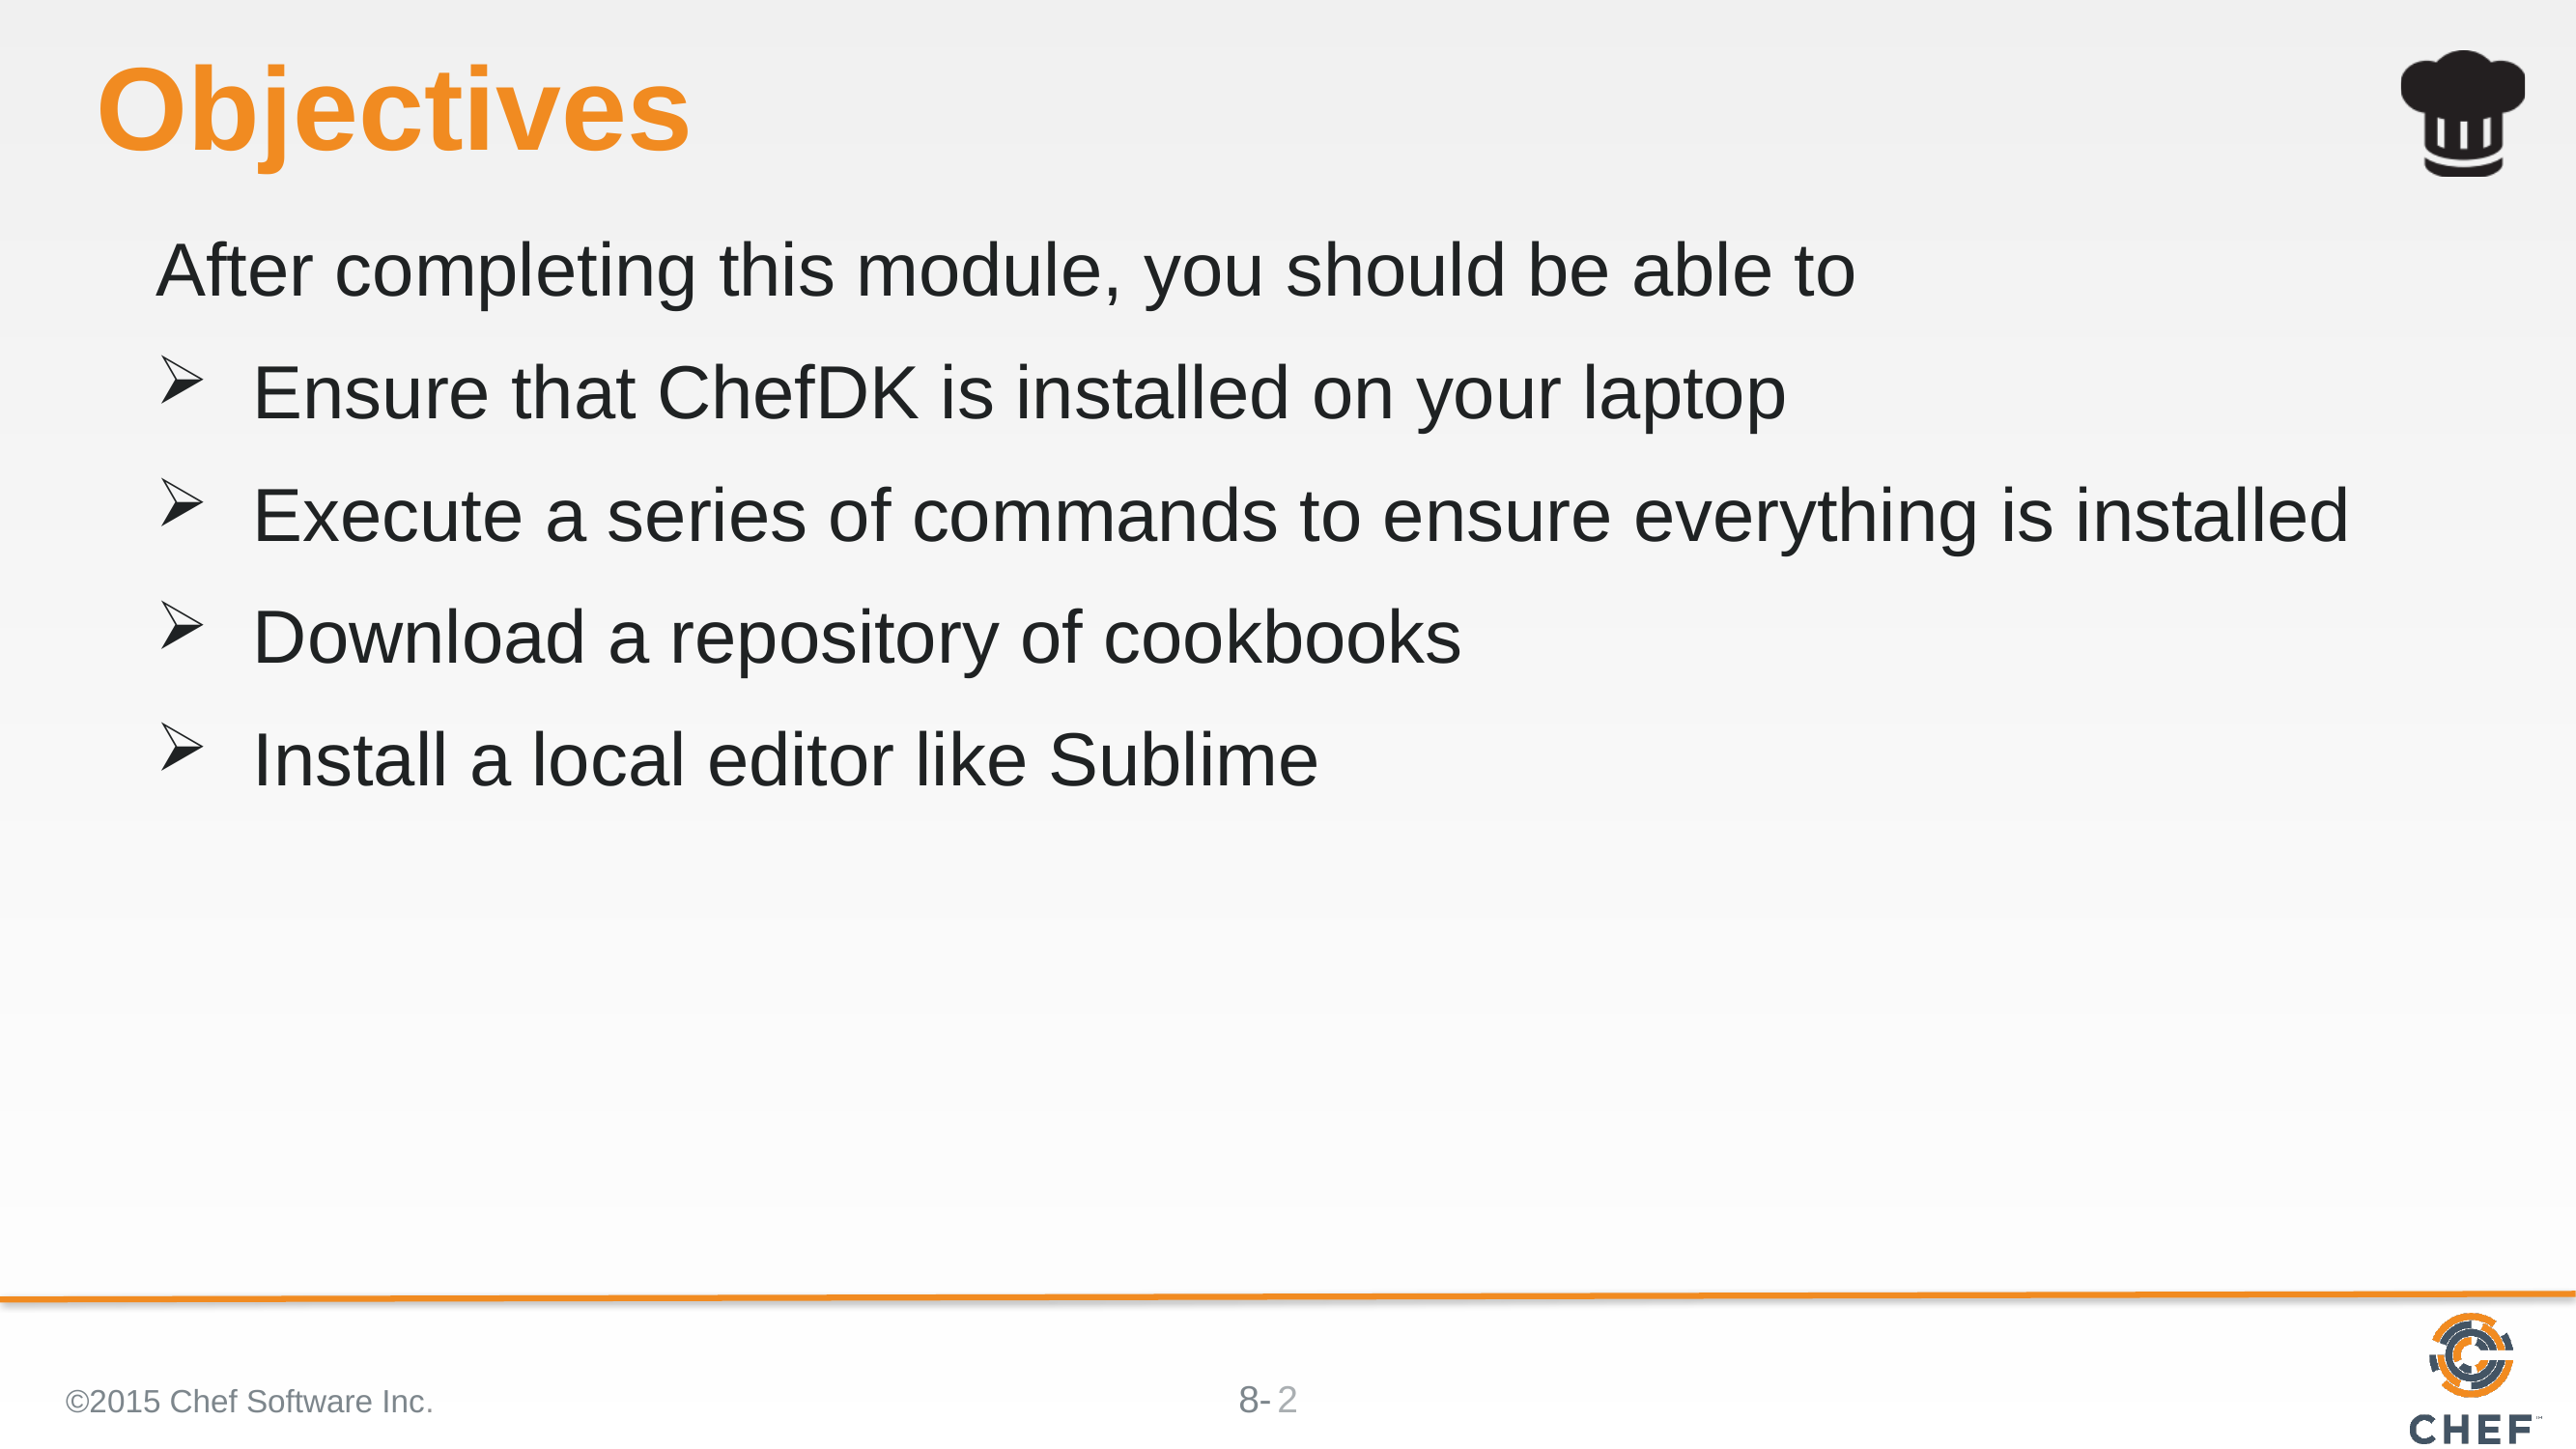

# Objectives
After completing this module, you should be able to
Ensure that ChefDK is installed on your laptop
Execute a series of commands to ensure everything is installed
Download a repository of cookbooks
Install a local editor like Sublime

©2015 Chef Software Inc.
2